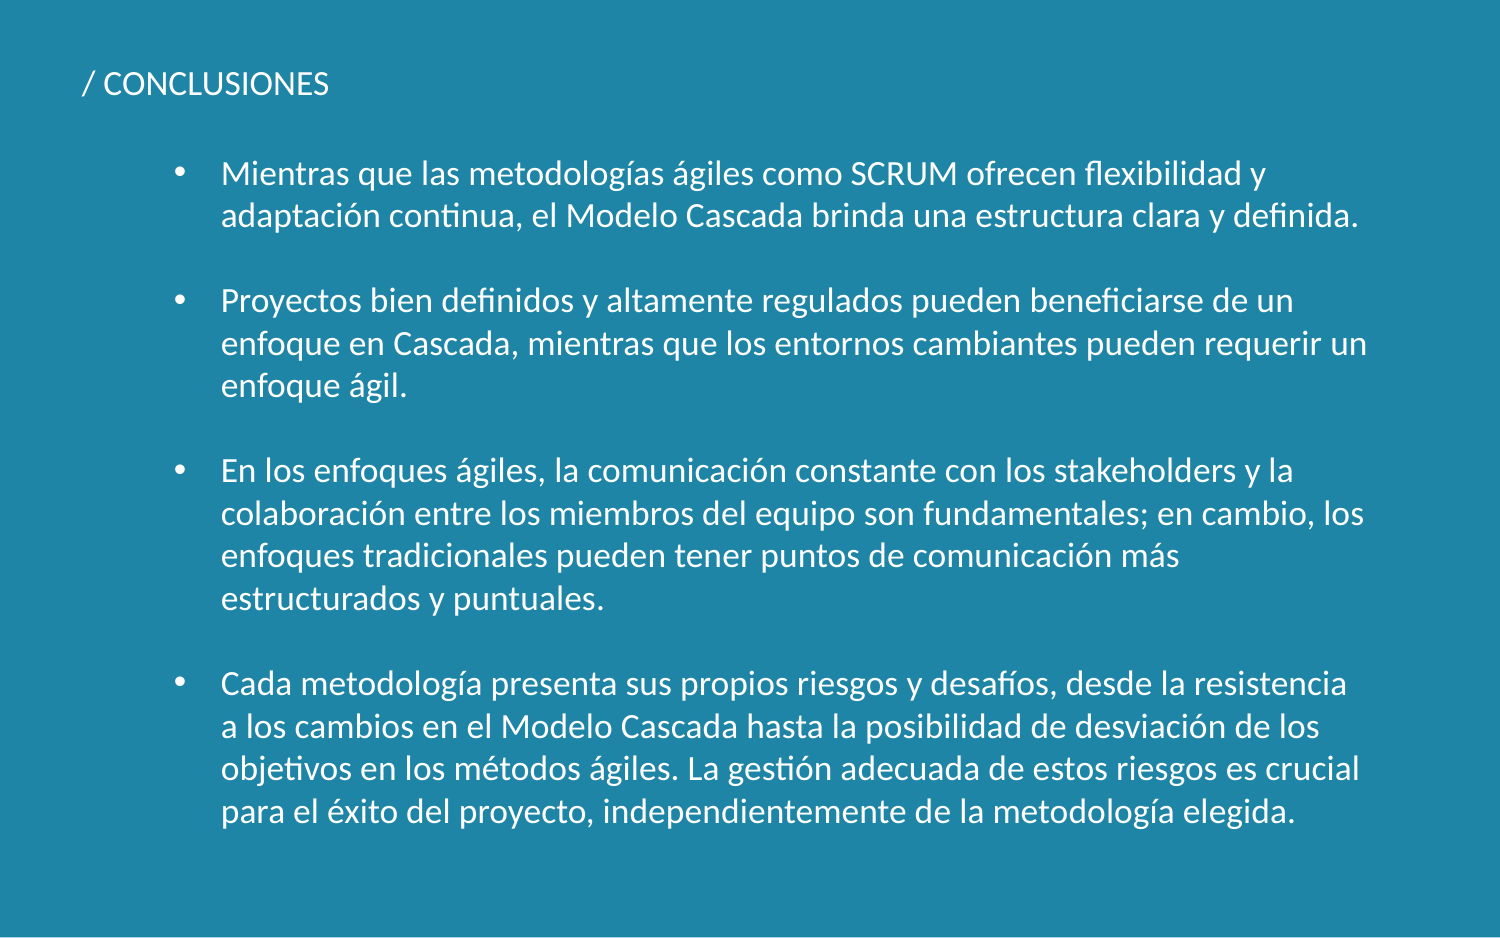

/ CONCLUSIONES
Mientras que las metodologías ágiles como SCRUM ofrecen flexibilidad y adaptación continua, el Modelo Cascada brinda una estructura clara y definida.

Proyectos bien definidos y altamente regulados pueden beneficiarse de un enfoque en Cascada, mientras que los entornos cambiantes pueden requerir un enfoque ágil.

En los enfoques ágiles, la comunicación constante con los stakeholders y la colaboración entre los miembros del equipo son fundamentales; en cambio, los enfoques tradicionales pueden tener puntos de comunicación más estructurados y puntuales.

Cada metodología presenta sus propios riesgos y desafíos, desde la resistencia a los cambios en el Modelo Cascada hasta la posibilidad de desviación de los objetivos en los métodos ágiles. La gestión adecuada de estos riesgos es crucial para el éxito del proyecto, independientemente de la metodología elegida.